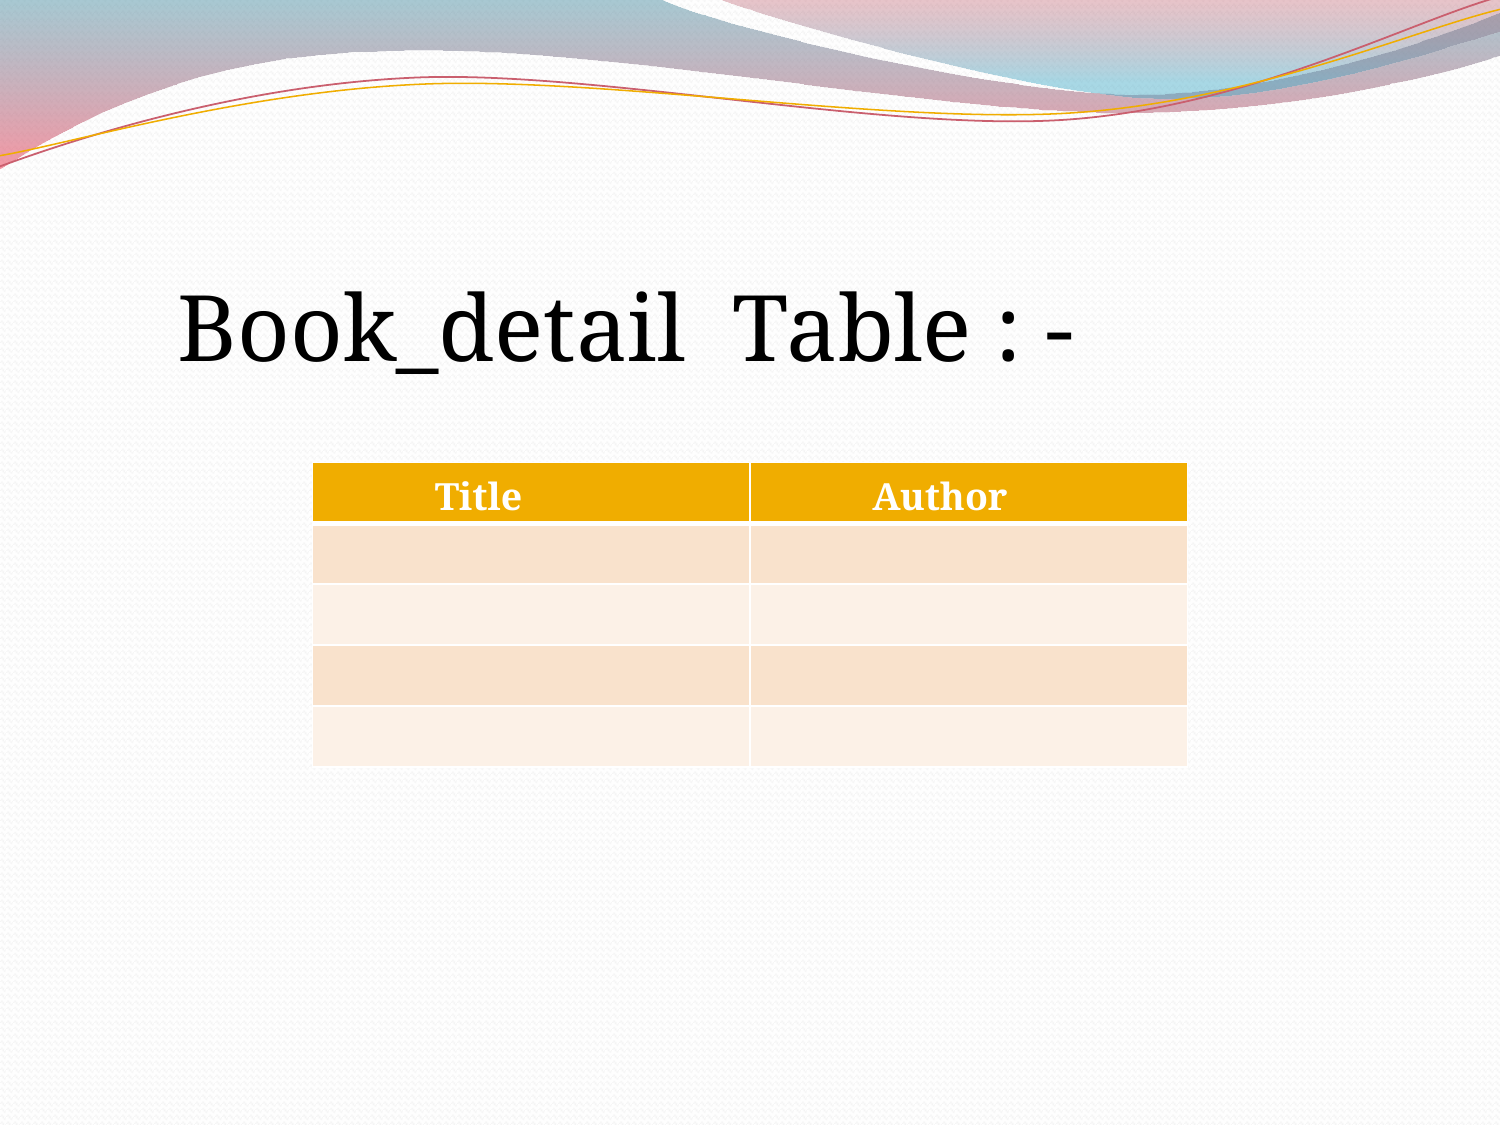

Book_detail  Table : -
| Title | Author |
| --- | --- |
|  |  |
|  |  |
|  |  |
|  |  |